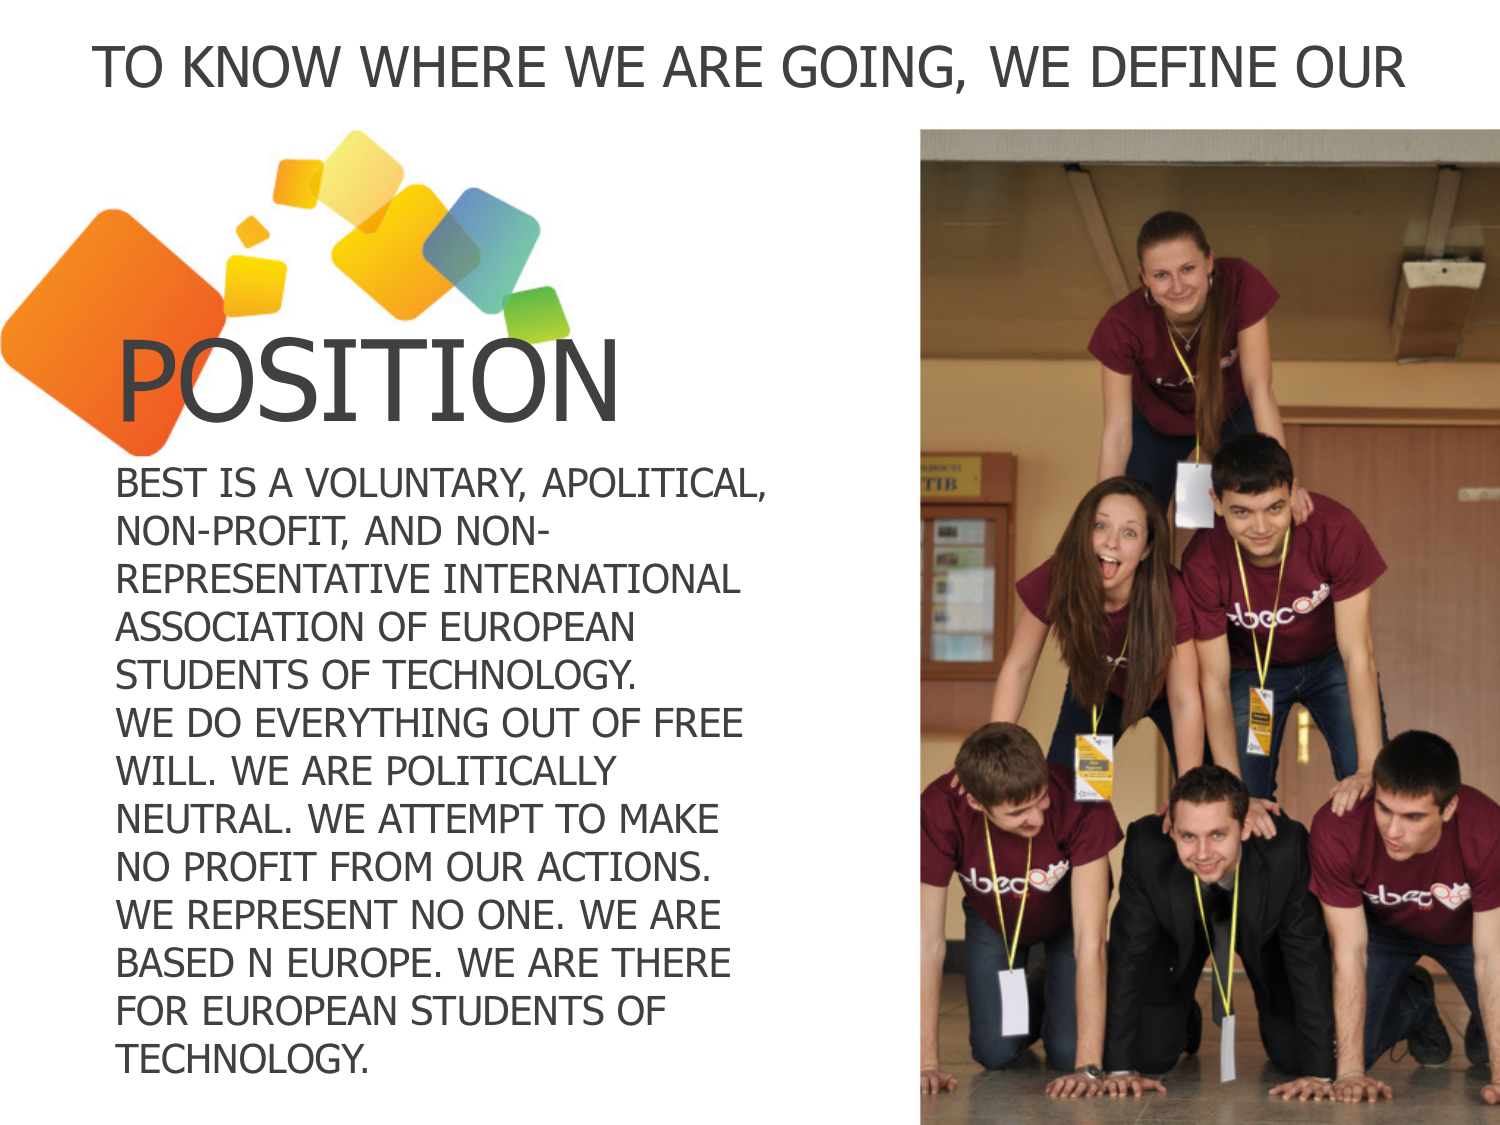

# TO KNOW WHERE WE ARE GOING, WE DEFINE OUR
POSITION
BEST IS A VOLUNTARY, APOLITICAL, NON-PROFIT, AND NON-REPRESENTATIVE INTERNATIONAL ASSOCIATION OF EUROPEAN STUDENTS OF TECHNOLOGY.
WE DO EVERYTHING OUT OF FREE WILL. WE ARE POLITICALLY NEUTRAL. WE ATTEMPT TO MAKE NO PROFIT FROM OUR ACTIONS. WE REPRESENT NO ONE. WE ARE BASED N EUROPE. WE ARE THERE FOR EUROPEAN STUDENTS OF TECHNOLOGY.